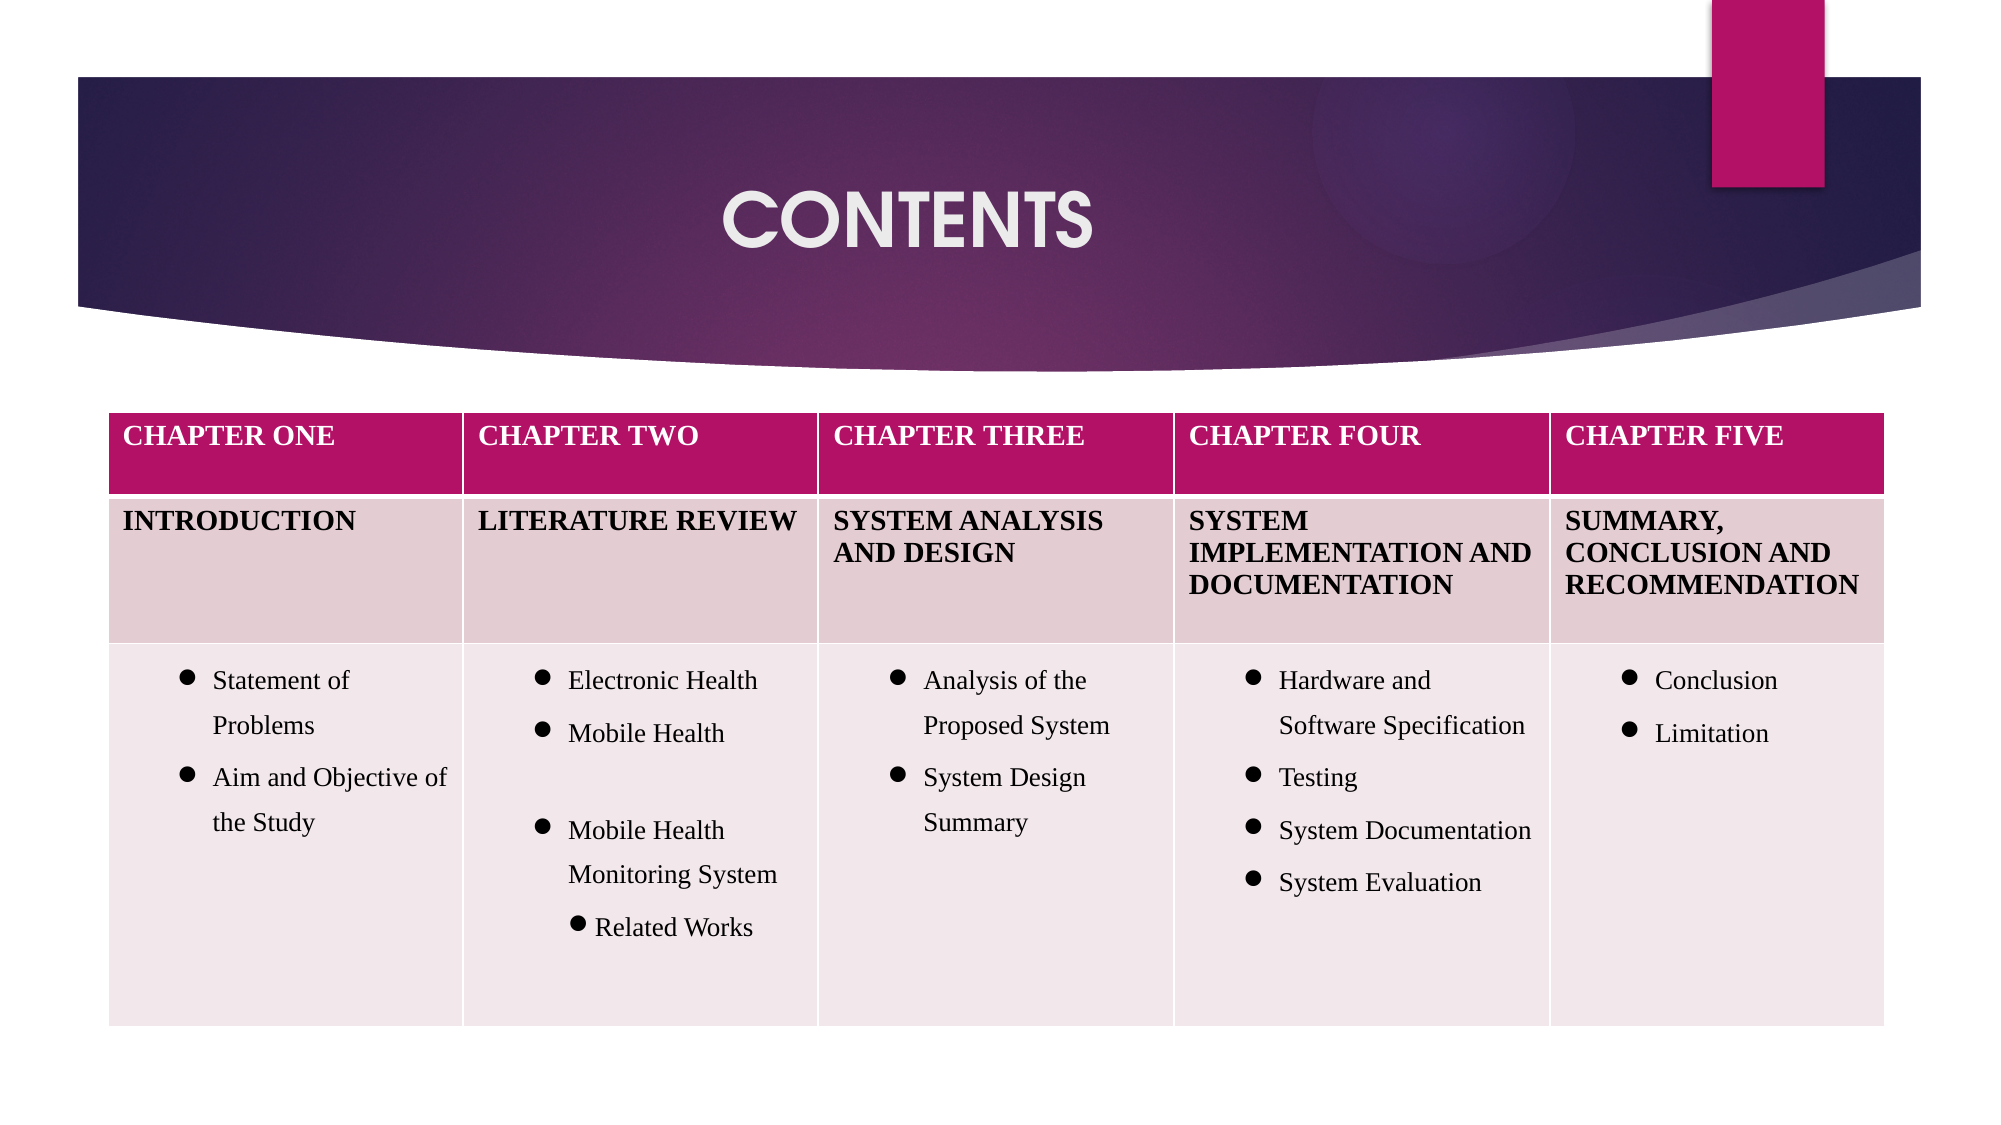

# CONTENTS
| CHAPTER ONE | CHAPTER TWO | CHAPTER THREE | CHAPTER FOUR | CHAPTER FIVE |
| --- | --- | --- | --- | --- |
| INTRODUCTION | LITERATURE REVIEW | SYSTEM ANALYSIS AND DESIGN | SYSTEM IMPLEMENTATION AND DOCUMENTATION | SUMMARY, CONCLUSION AND RECOMMENDATION |
| Statement of Problems Aim and Objective of the Study | Electronic Health Mobile Health Mobile Health Monitoring System Related Works | Analysis of the Proposed System System Design Summary | Hardware and Software Specification Testing System Documentation System Evaluation | Conclusion Limitation |